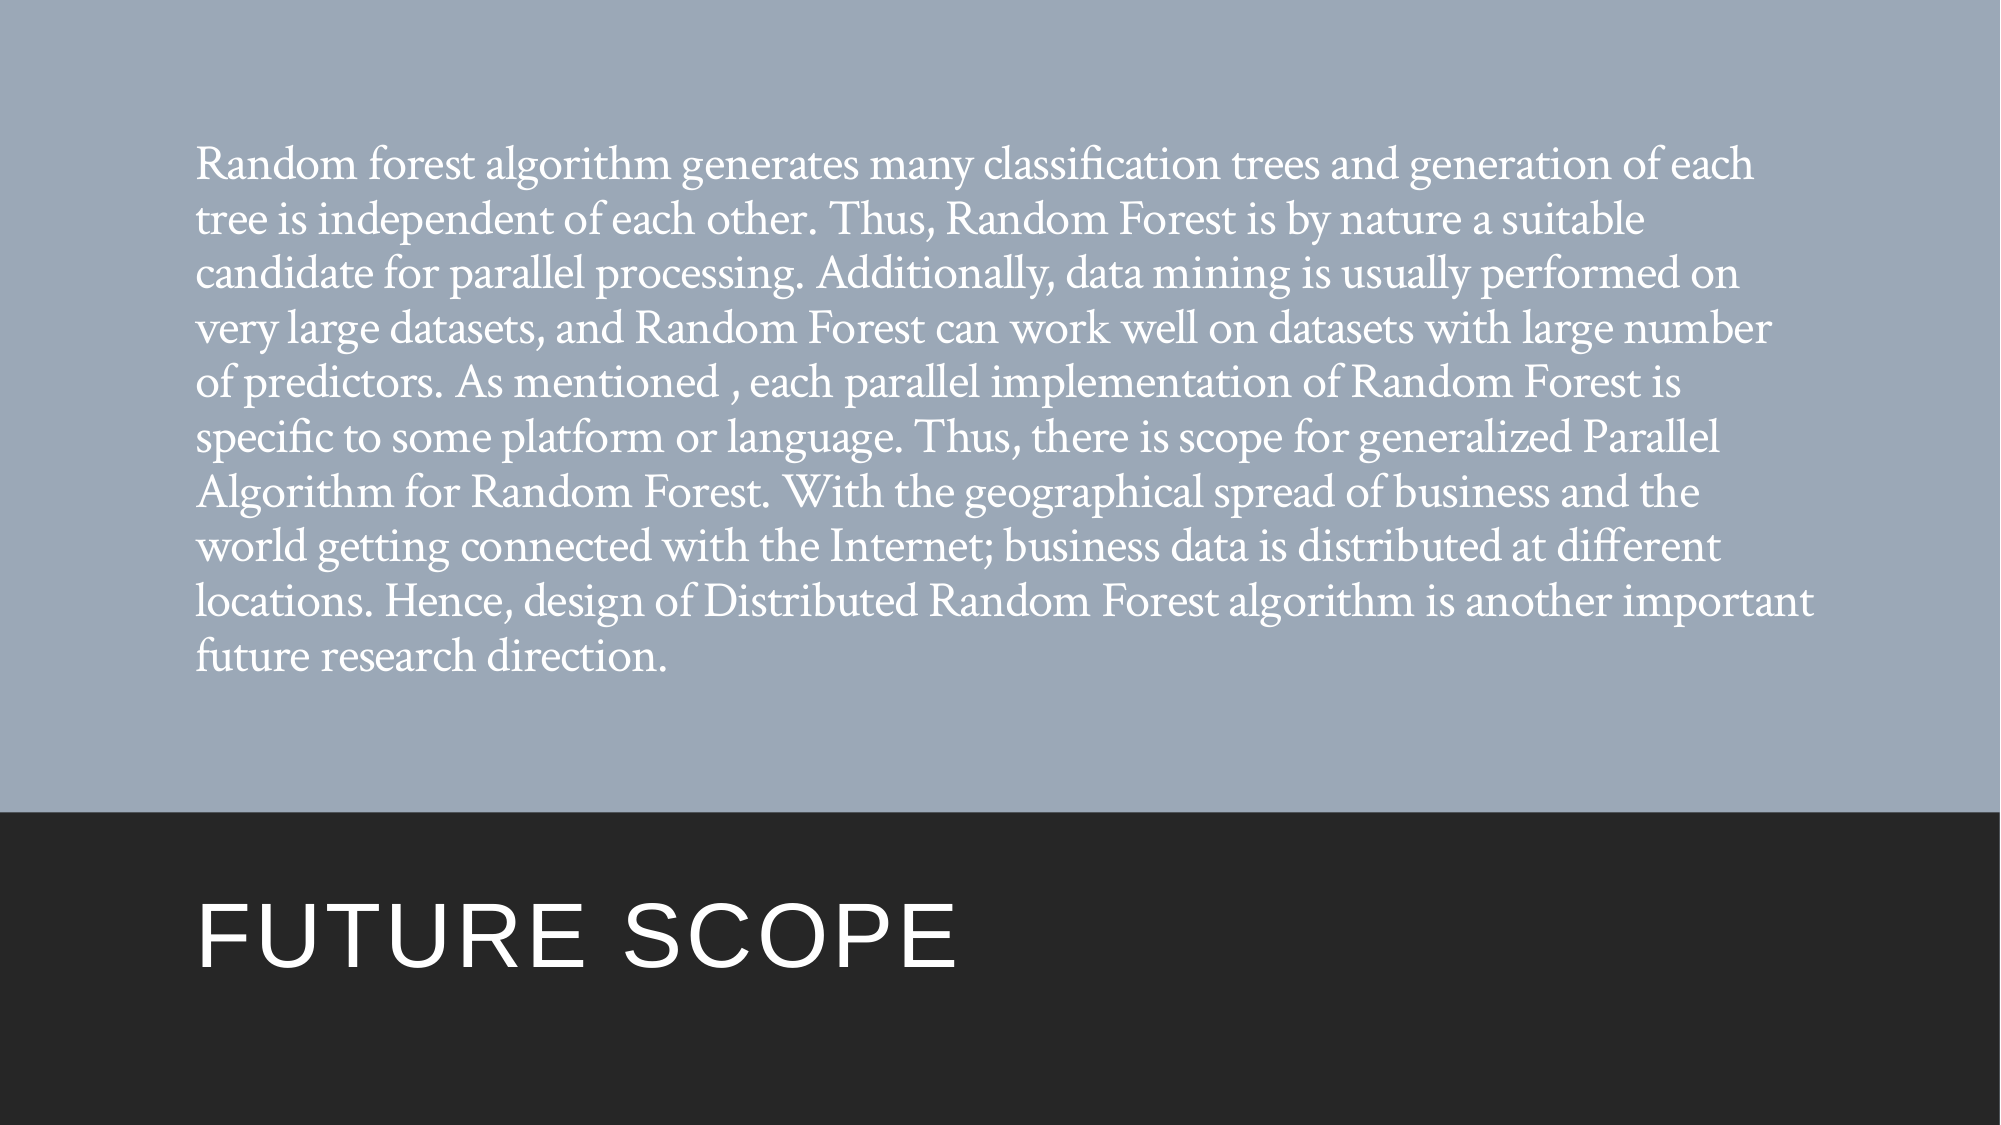

# Random forest algorithm generates many classification trees and generation of each tree is independent of each other. Thus, Random Forest is by nature a suitable candidate for parallel processing. Additionally, data mining is usually performed on very large datasets, and Random Forest can work well on datasets with large number of predictors. As mentioned , each parallel implementation of Random Forest is specific to some platform or language. Thus, there is scope for generalized Parallel Algorithm for Random Forest. With the geographical spread of business and the world getting connected with the Internet; business data is distributed at different locations. Hence, design of Distributed Random Forest algorithm is another important future research direction.

Future Scope